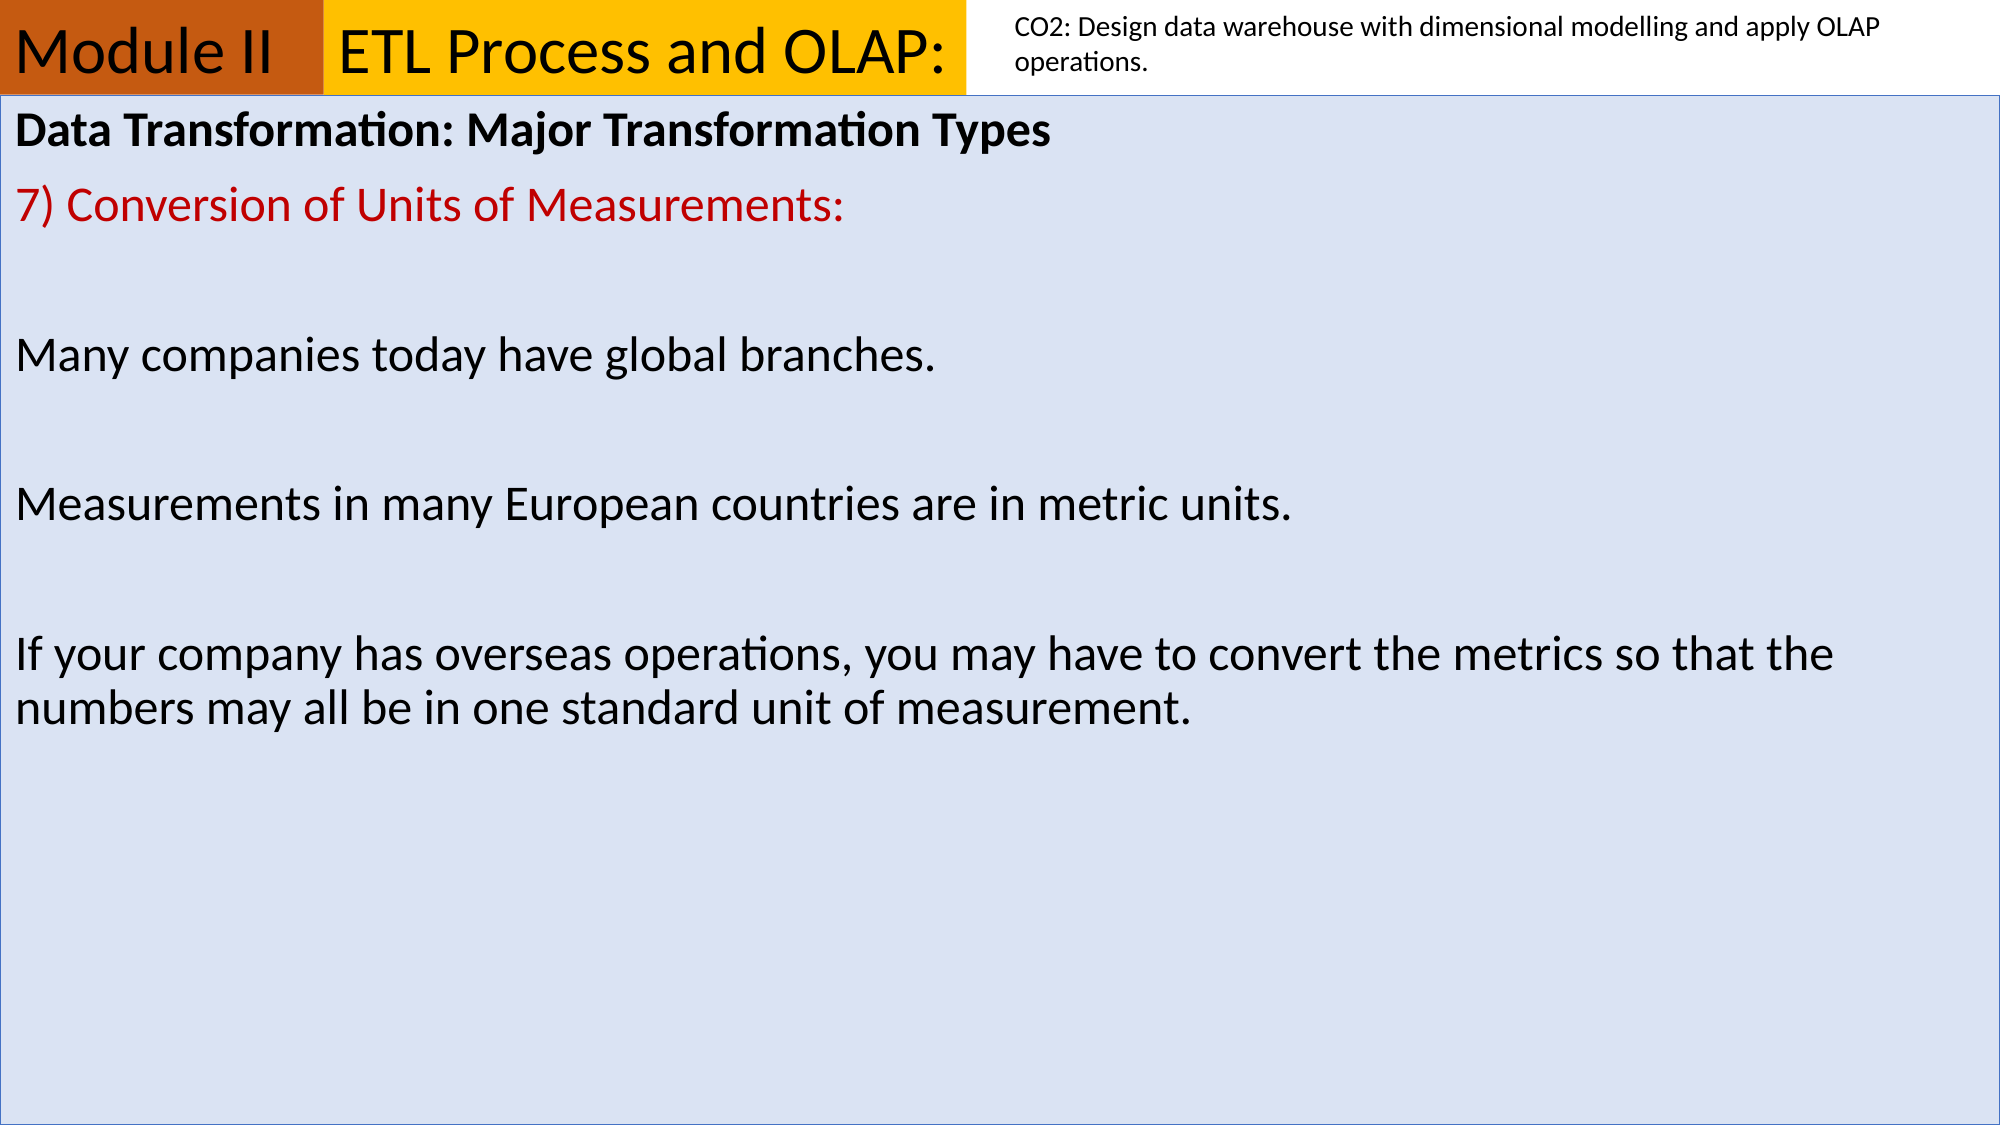

Module II
# ETL Process and OLAP:
CO2: Design data warehouse with dimensional modelling and apply OLAP operations.

Data Transformation: Major Transformation Types
7) Conversion of Units of Measurements:

Many companies today have global branches.

Measurements in many European countries are in metric units.

If your company has overseas operations, you may have to convert the metrics so that the numbers may all be in one standard unit of measurement.